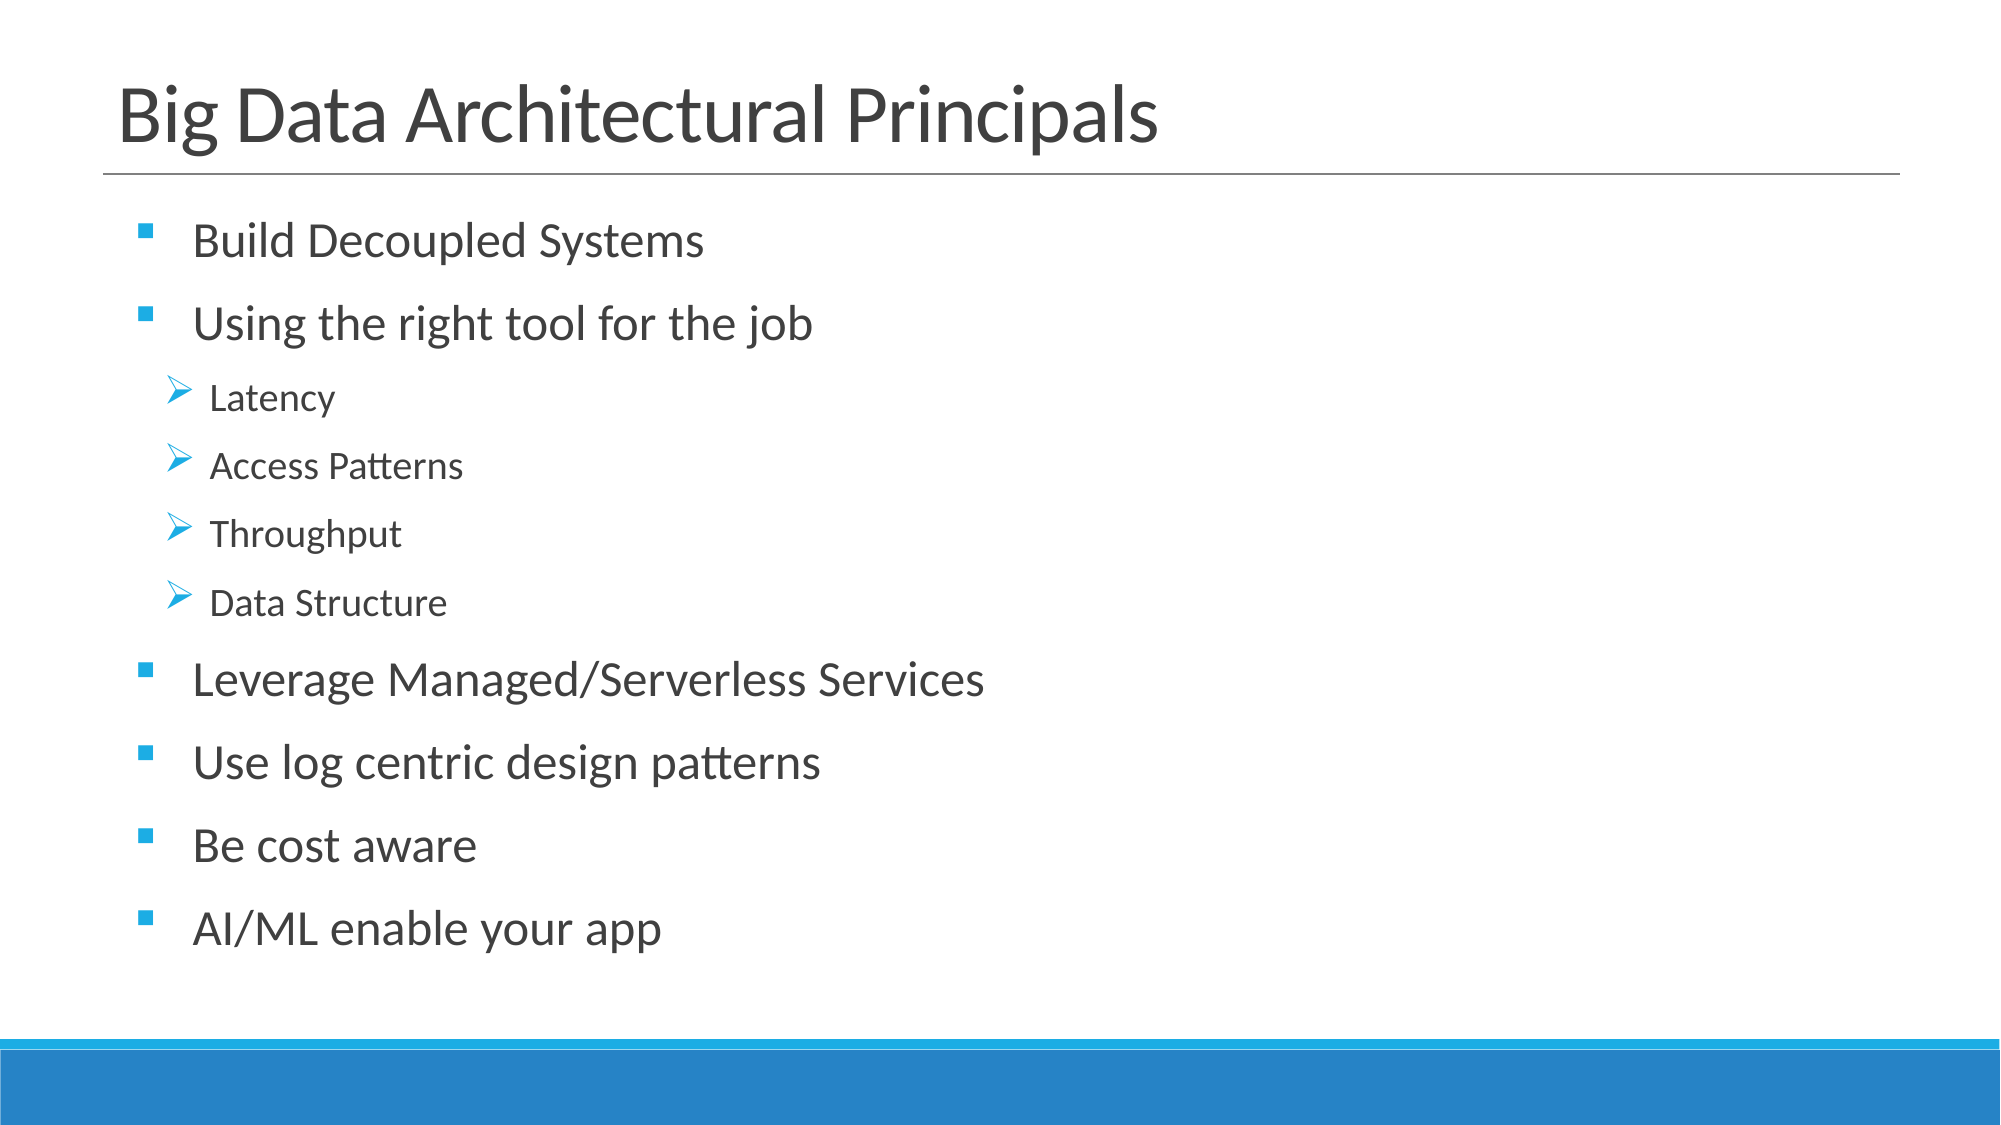

# Big Data Architectural Principals
Build Decoupled Systems
Using the right tool for the job
Latency
Access Patterns
Throughput
Data Structure
Leverage Managed/Serverless Services
Use log centric design patterns
Be cost aware
AI/ML enable your app